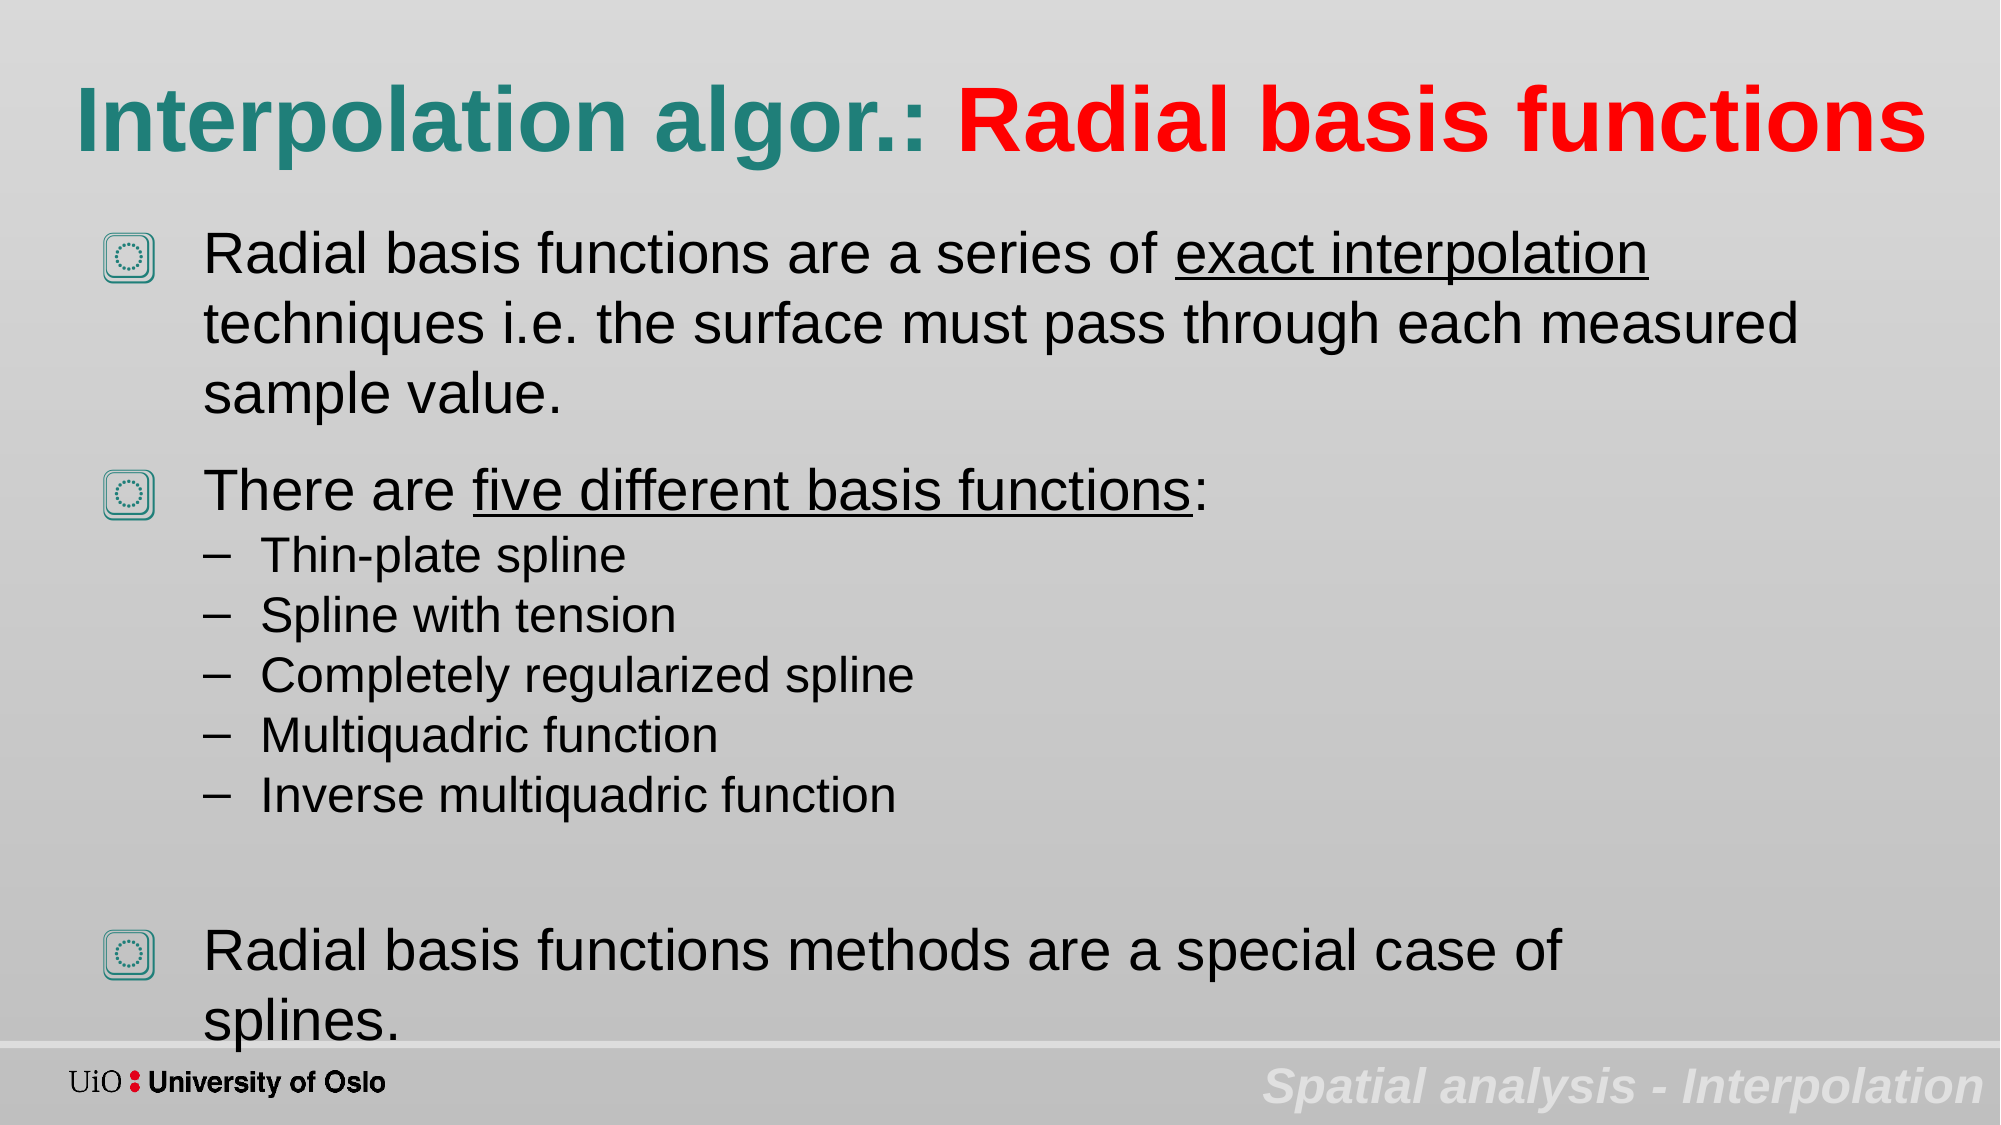

Interpolation algor.: Radial basis functions

Radial basis functions are a series of exact interpolation techniques i.e. the surface must pass through each measured sample value.

There are five different basis functions:
Thin-plate spline
Spline with tension
Completely regularized spline
Multiquadric function
Inverse multiquadric function

Radial basis functions methods are a special case of splines.